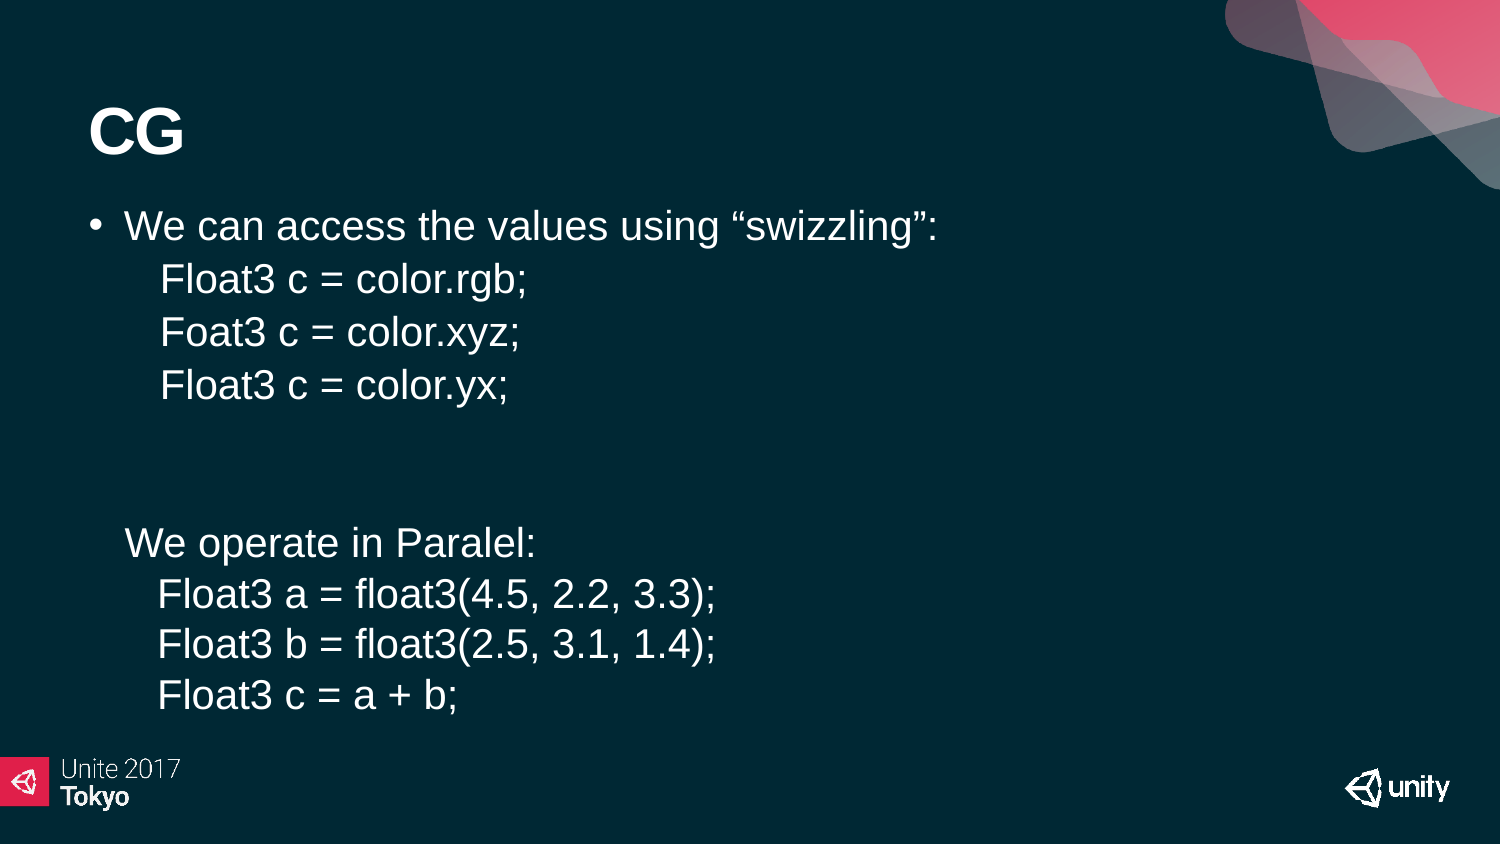

# CG
We can access the values using “swizzling”:
Float3 c = color.rgb;
Foat3 c = color.xyz;
Float3 c = color.yx;

We operate in Paralel:
Float3 a = float3(4.5, 2.2, 3.3);
Float3 b = float3(2.5, 3.1, 1.4);
Float3 c = a + b;